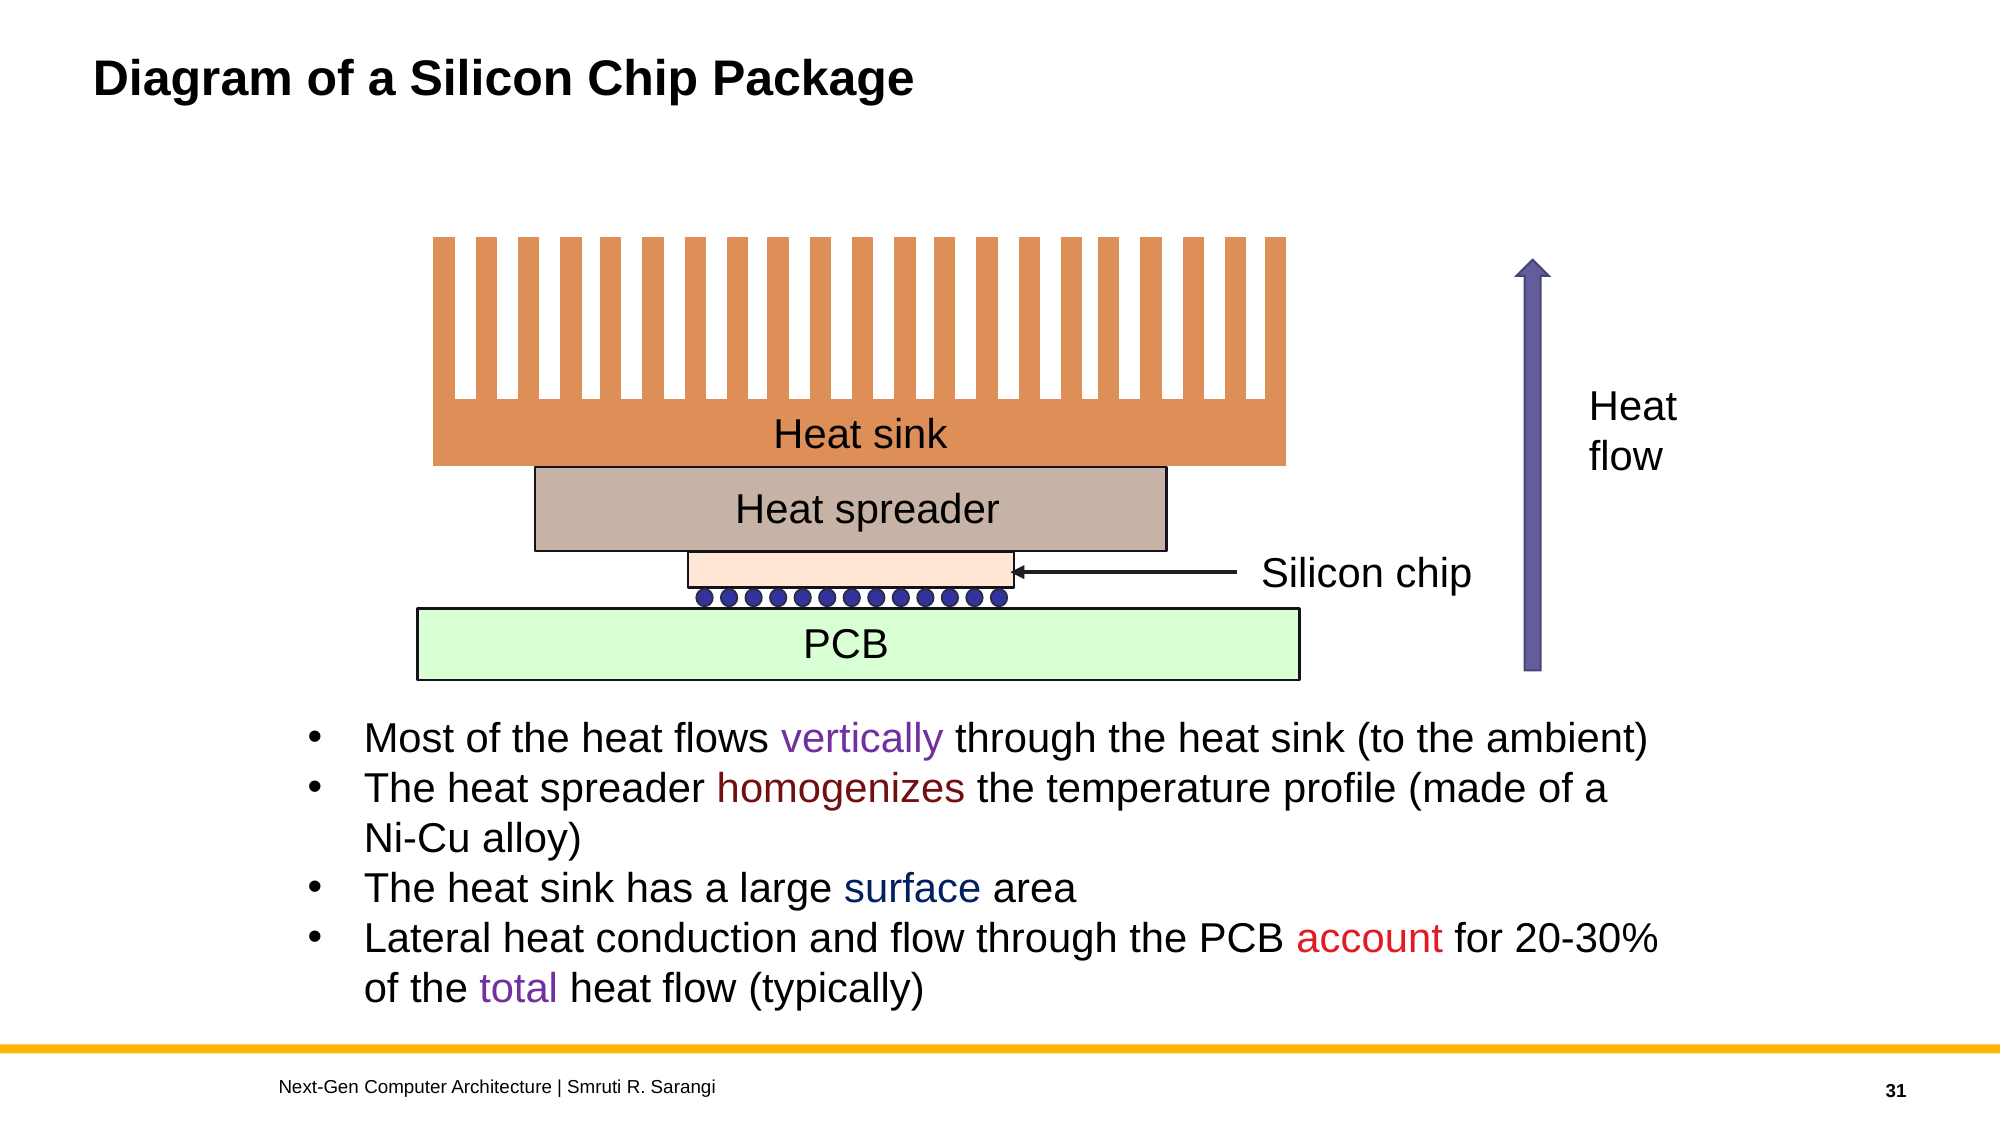

# Diagram of a Silicon Chip Package

Heat sink

Heat spreader
Heat spreader
Silicon chip

PCB

Heat
flow
Most of the heat flows vertically through the heat sink (to the ambient)
The heat spreader homogenizes the temperature profile (made of a
Ni-Cu alloy)
The heat sink has a large surface area
Lateral heat conduction and flow through the PCB account for 20-30%
of the total heat flow (typically)

Next-Gen Computer Architecture | Smruti R. Sarangi
31